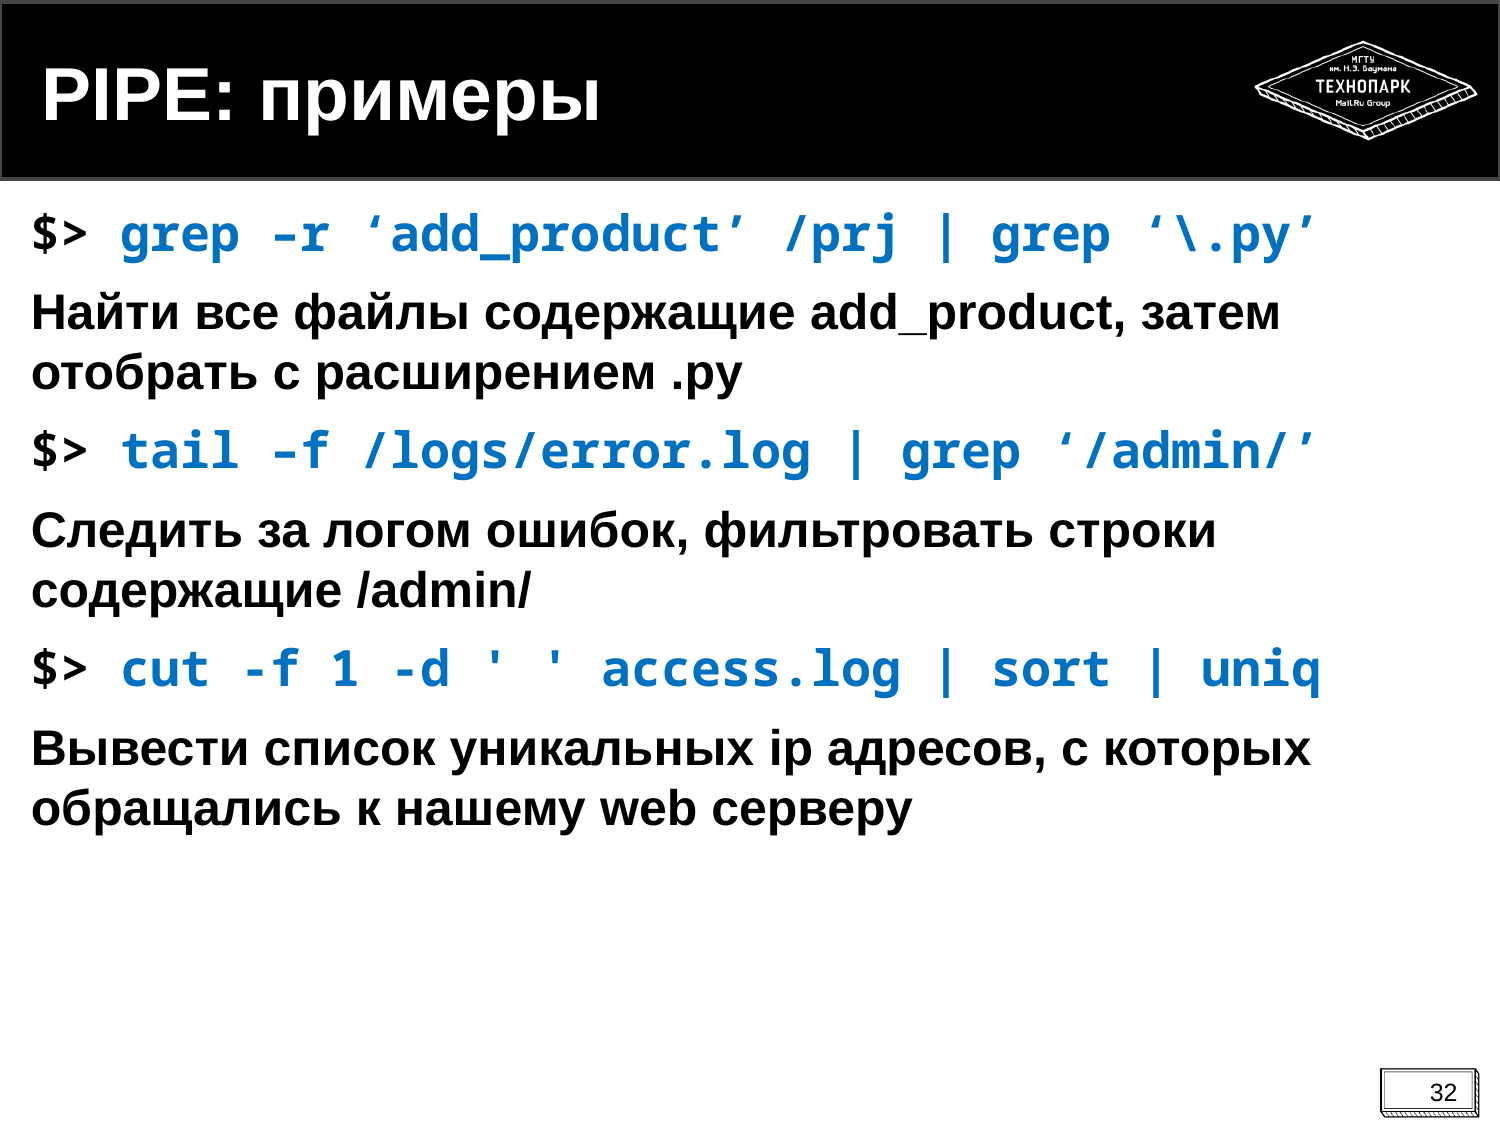

# PIPE: примеры
$> grep –r ‘add_product’ /prj | grep ‘\.py’
Найти все файлы содержащие add_product, затем отобрать c расширением .py
$> tail –f /logs/error.log | grep ‘/admin/’
Следить за логом ошибок, фильтровать строки содержащие /admin/
$> cut -f 1 -d ' ' access.log | sort | uniq
Вывести список уникальных ip адресов, с которых обращались к нашему web серверу

32